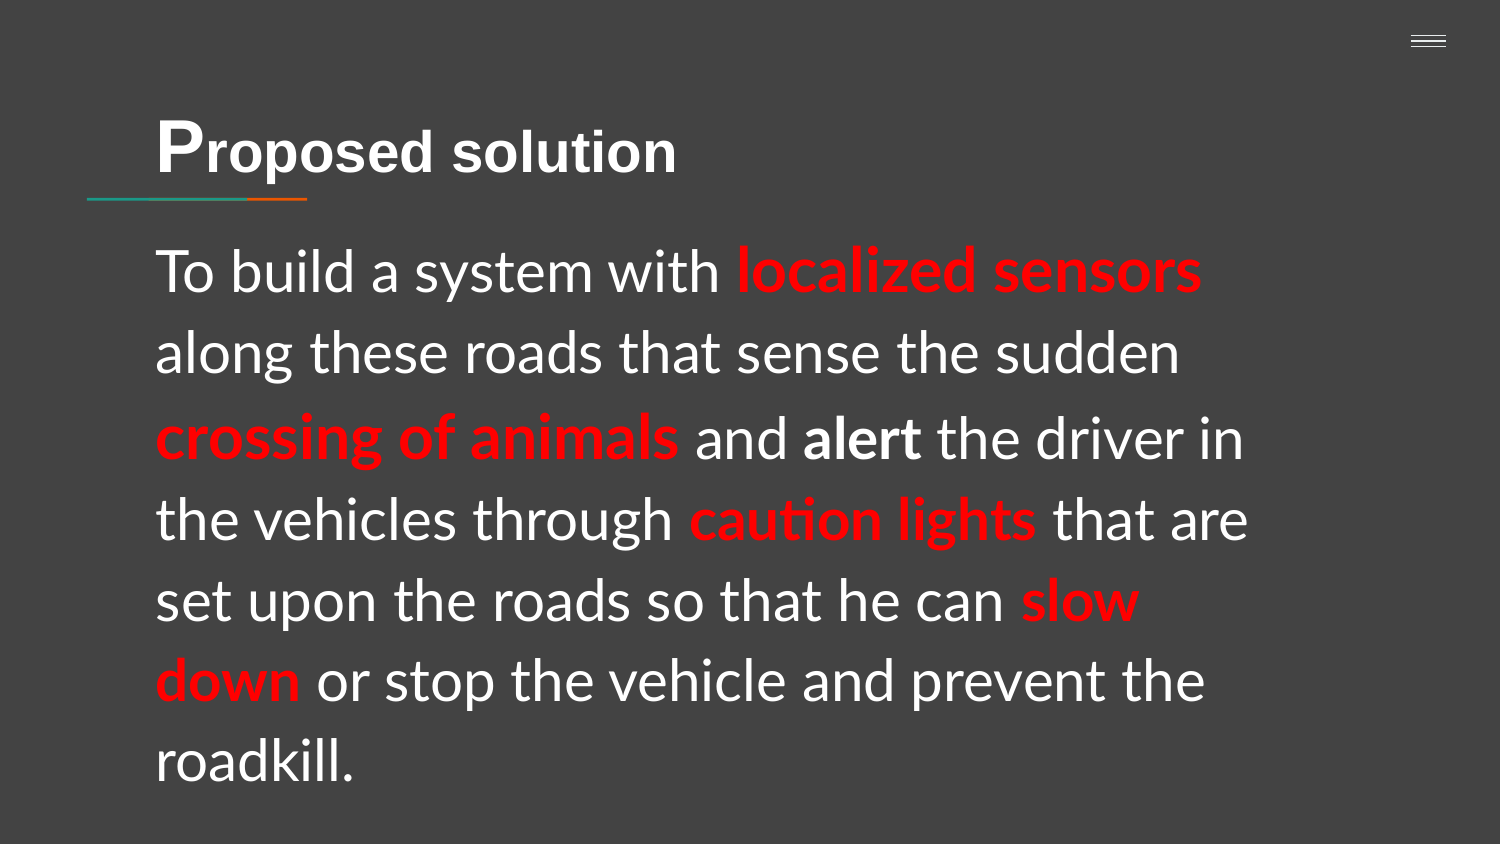

# Proposed solution
To build a system with localized sensors along these roads that sense the sudden crossing of animals and alert the driver in the vehicles through caution lights that are set upon the roads so that he can slow down or stop the vehicle and prevent the roadkill.